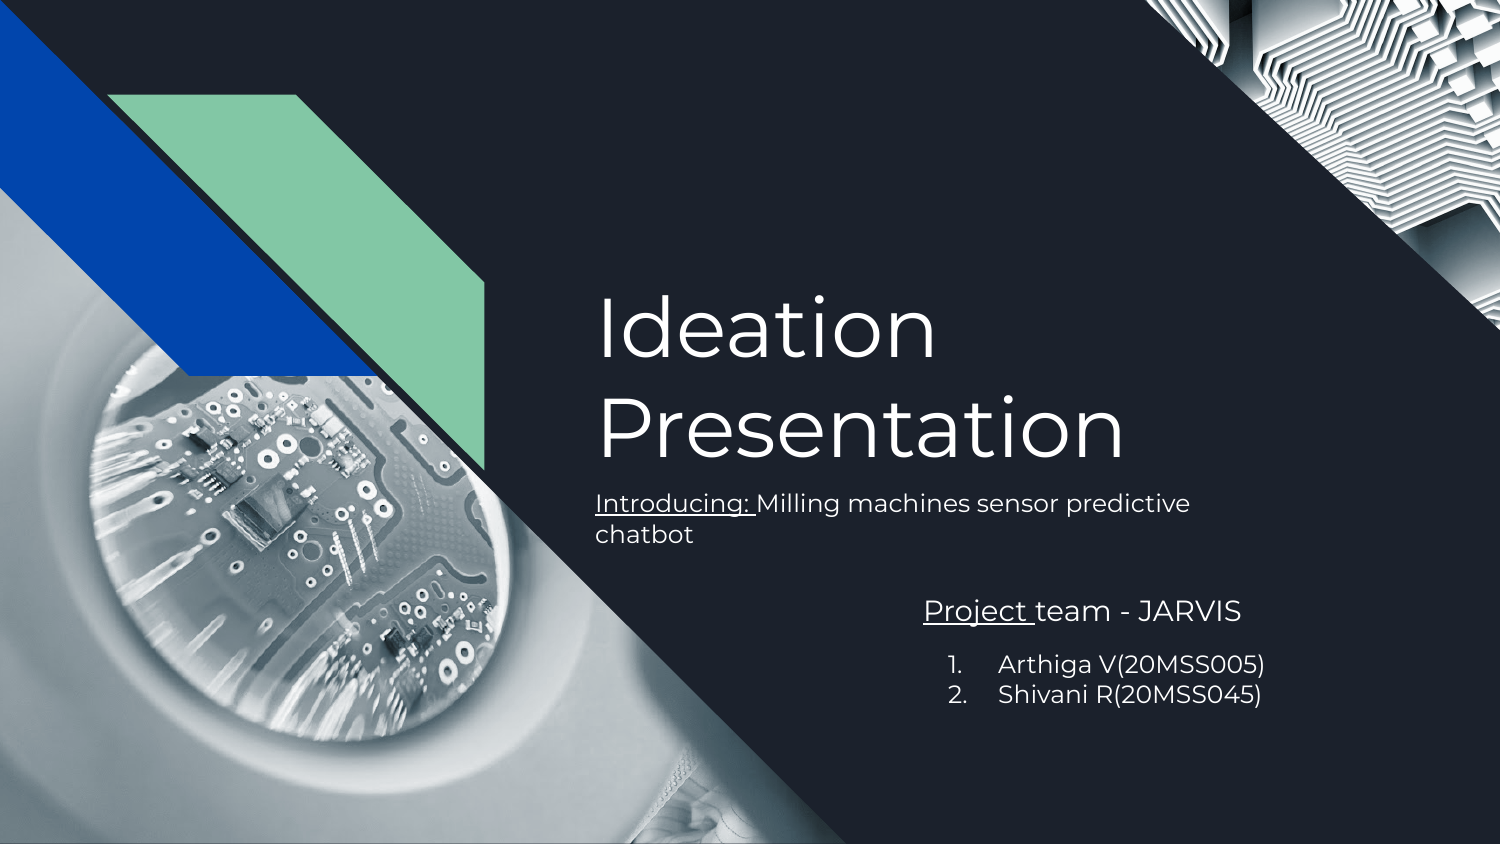

# Ideation
Presentation
Introducing: Milling machines sensor predictive chatbot
Project team - JARVIS
Arthiga V(20MSS005)
Shivani R(20MSS045)